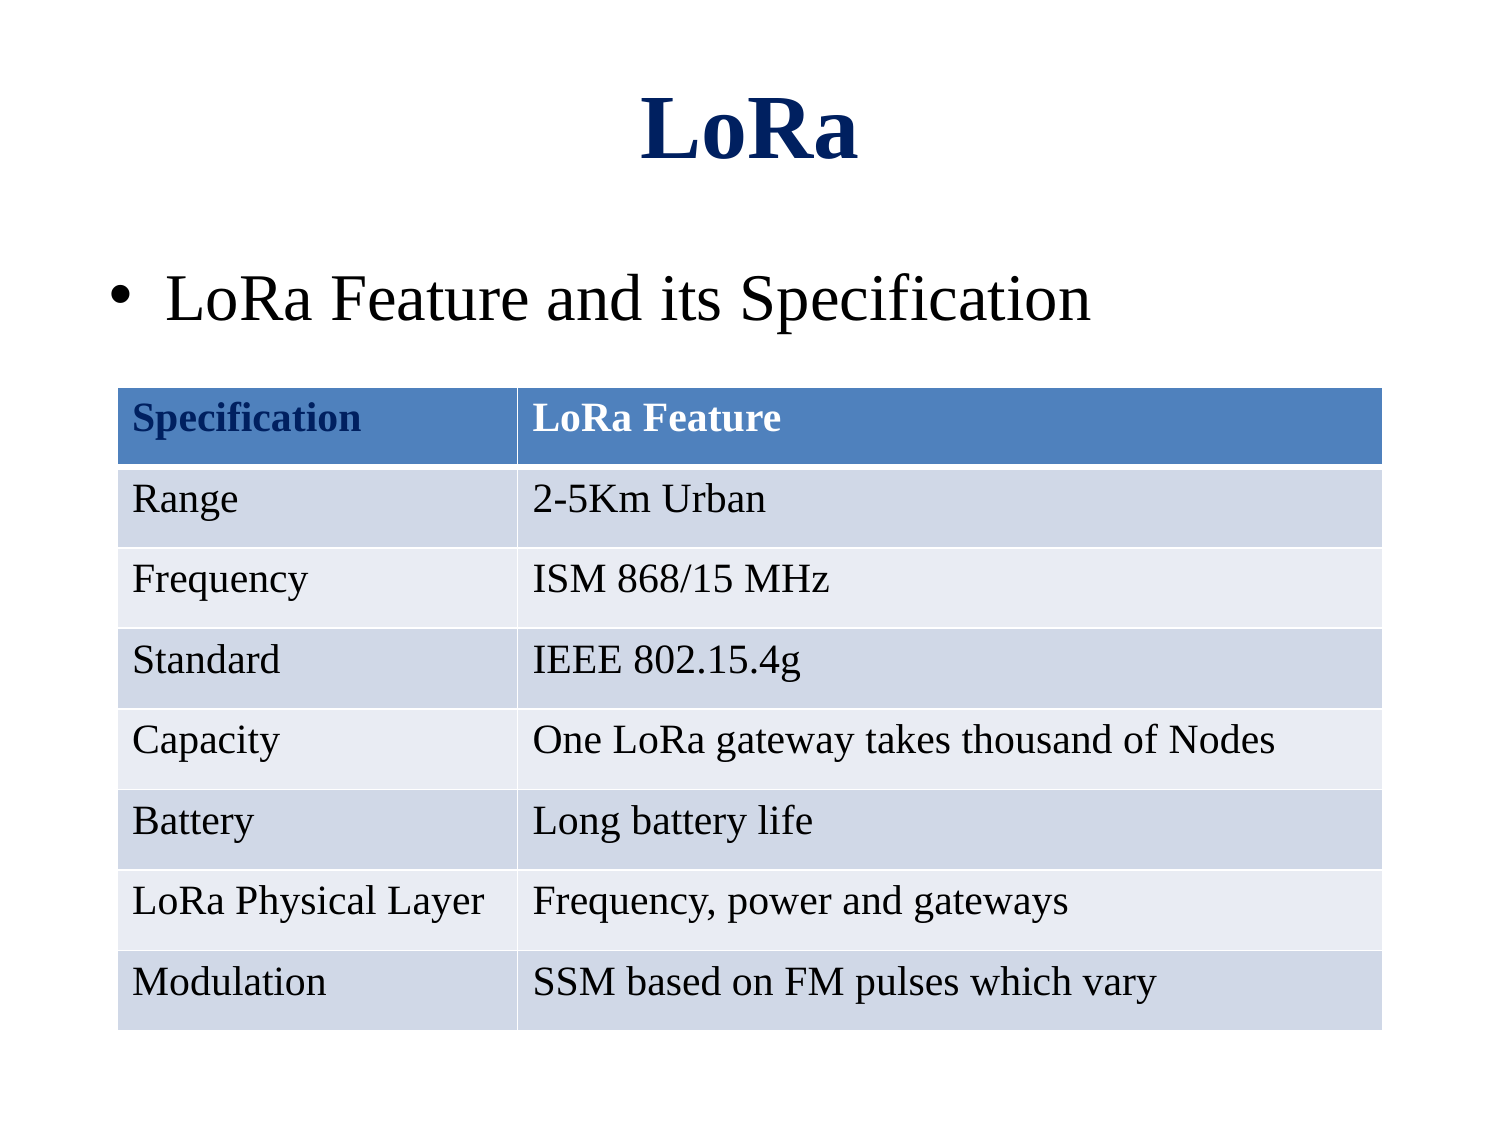

# LoRa
LoRa Feature and its Specification

| Specification | LoRa Feature |
| --- | --- |
| Range | 2-5Km Urban |
| Frequency | ISM 868/15 MHz |
| Standard | IEEE 802.15.4g |
| Capacity | One LoRa gateway takes thousand of Nodes |
| Battery | Long battery life |
| LoRa Physical Layer | Frequency, power and gateways |
| Modulation | SSM based on FM pulses which vary |